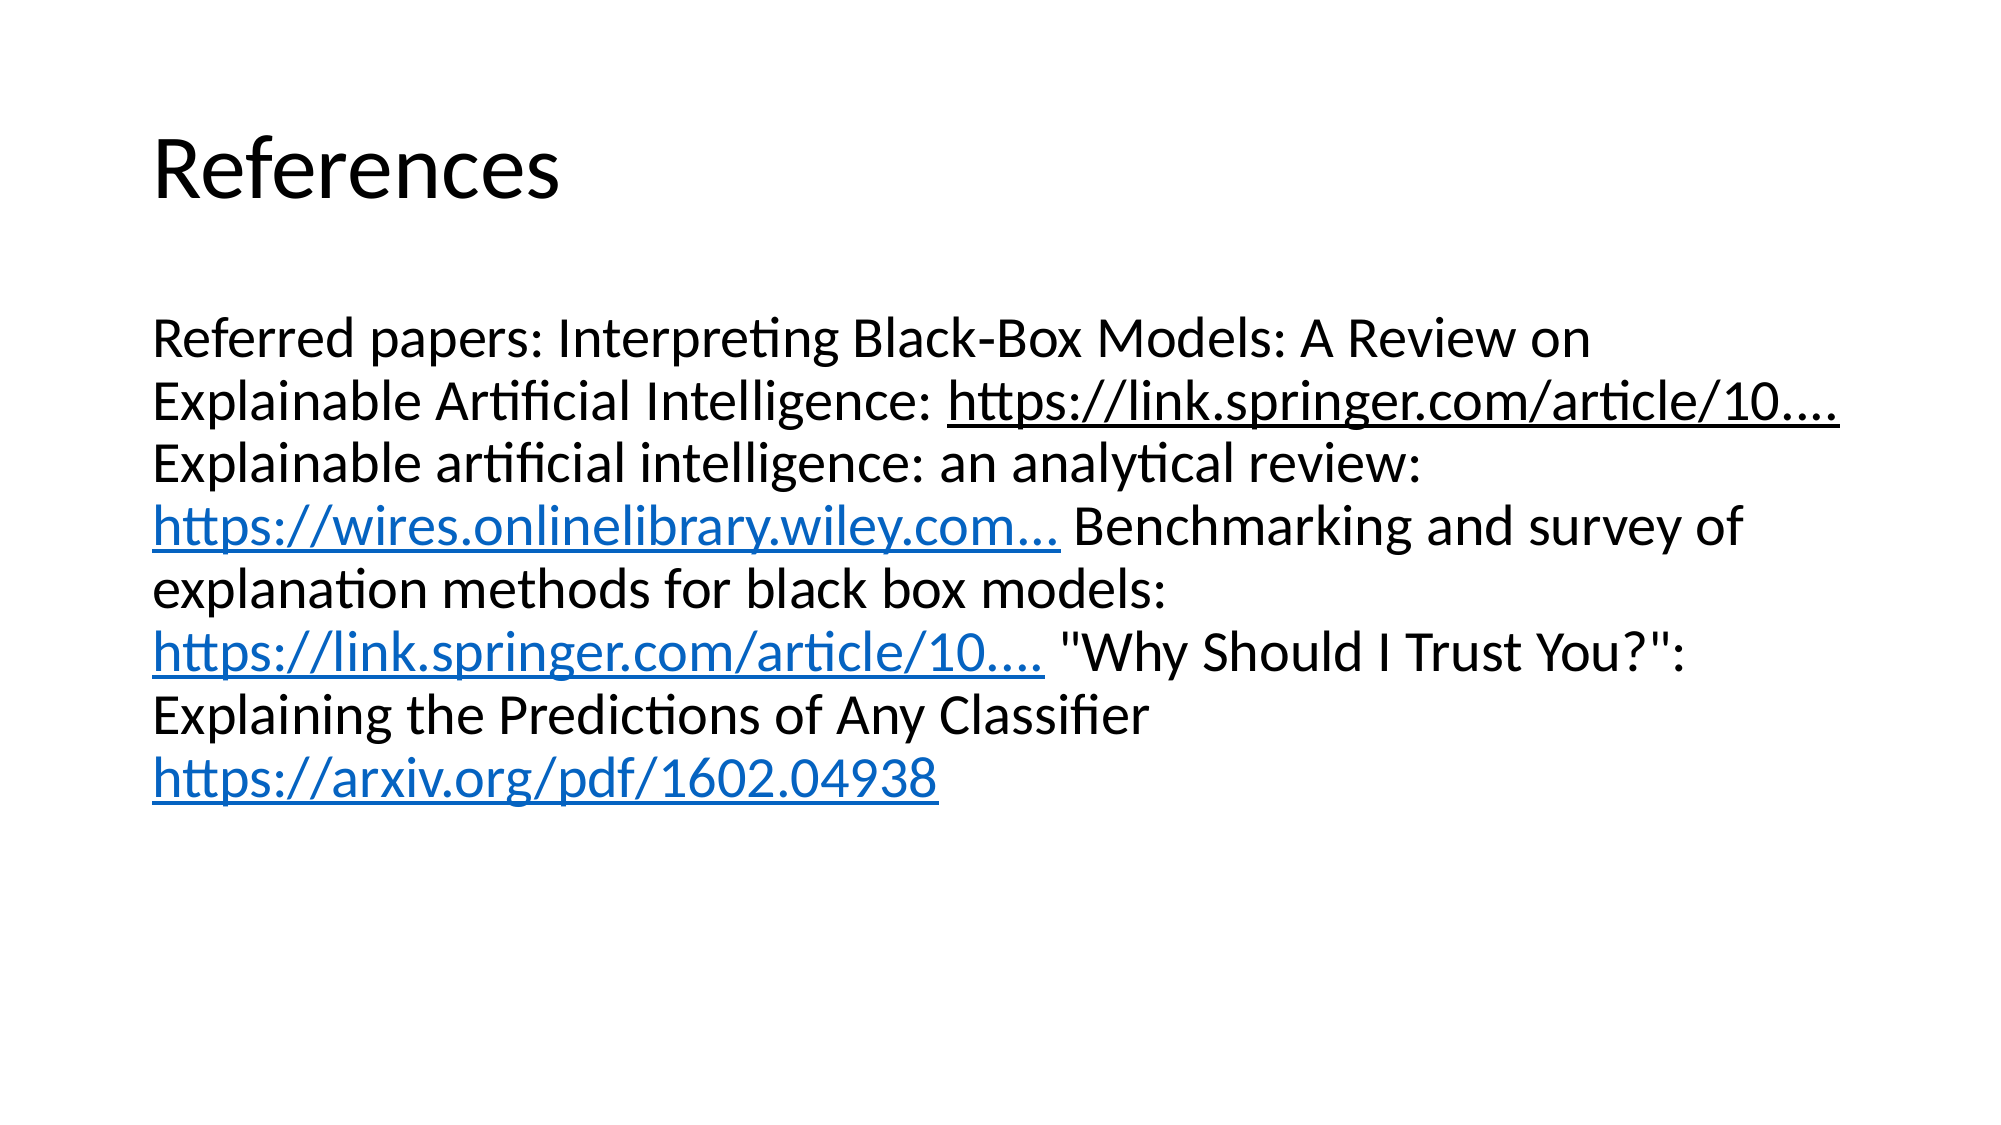

# References
Referred papers: Interpreting Black‑Box Models: A Review on Explainable Artificial Intelligence: https://link.springer.com/article/10.... Explainable artificial intelligence: an analytical review: https://wires.onlinelibrary.wiley.com... Benchmarking and survey of explanation methods for black box models: https://link.springer.com/article/10.... "Why Should I Trust You?": Explaining the Predictions of Any Classifier https://arxiv.org/pdf/1602.04938